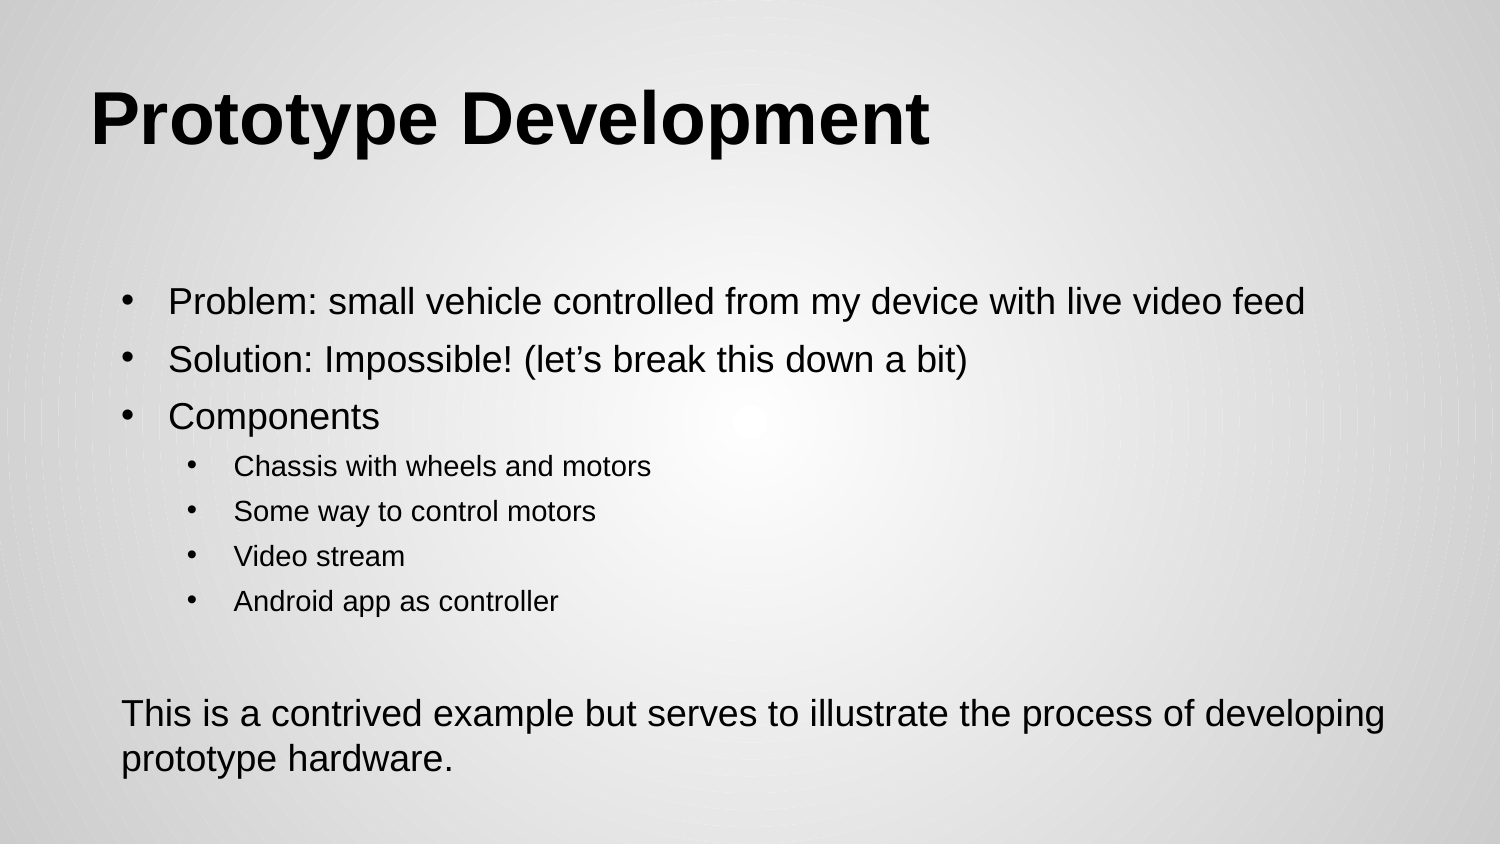

# Prototype Development

Problem: small vehicle controlled from my device with live video feed
Solution: Impossible! (let’s break this down a bit)
Components
Chassis with wheels and motors
Some way to control motors
Video stream
Android app as controller

This is a contrived example but serves to illustrate the process of developing prototype hardware.